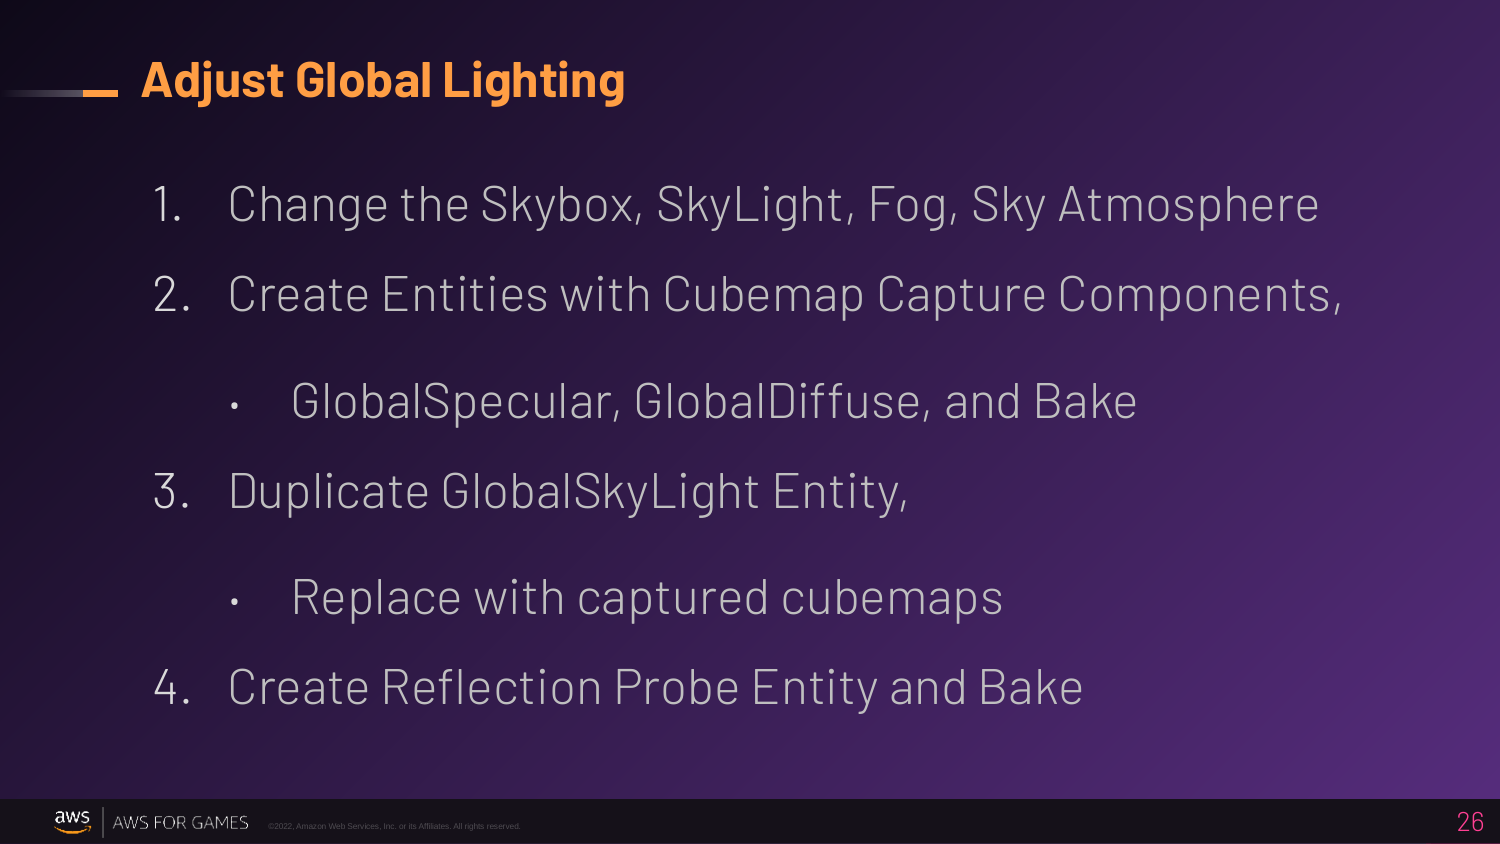

# Adjust Global Lighting
Change the Skybox, SkyLight, Fog, Sky Atmosphere
Create Entities with Cubemap Capture Components,
GlobalSpecular, GlobalDiffuse, and Bake
Duplicate GlobalSkyLight Entity,
Replace with captured cubemaps
Create Reflection Probe Entity and Bake
26